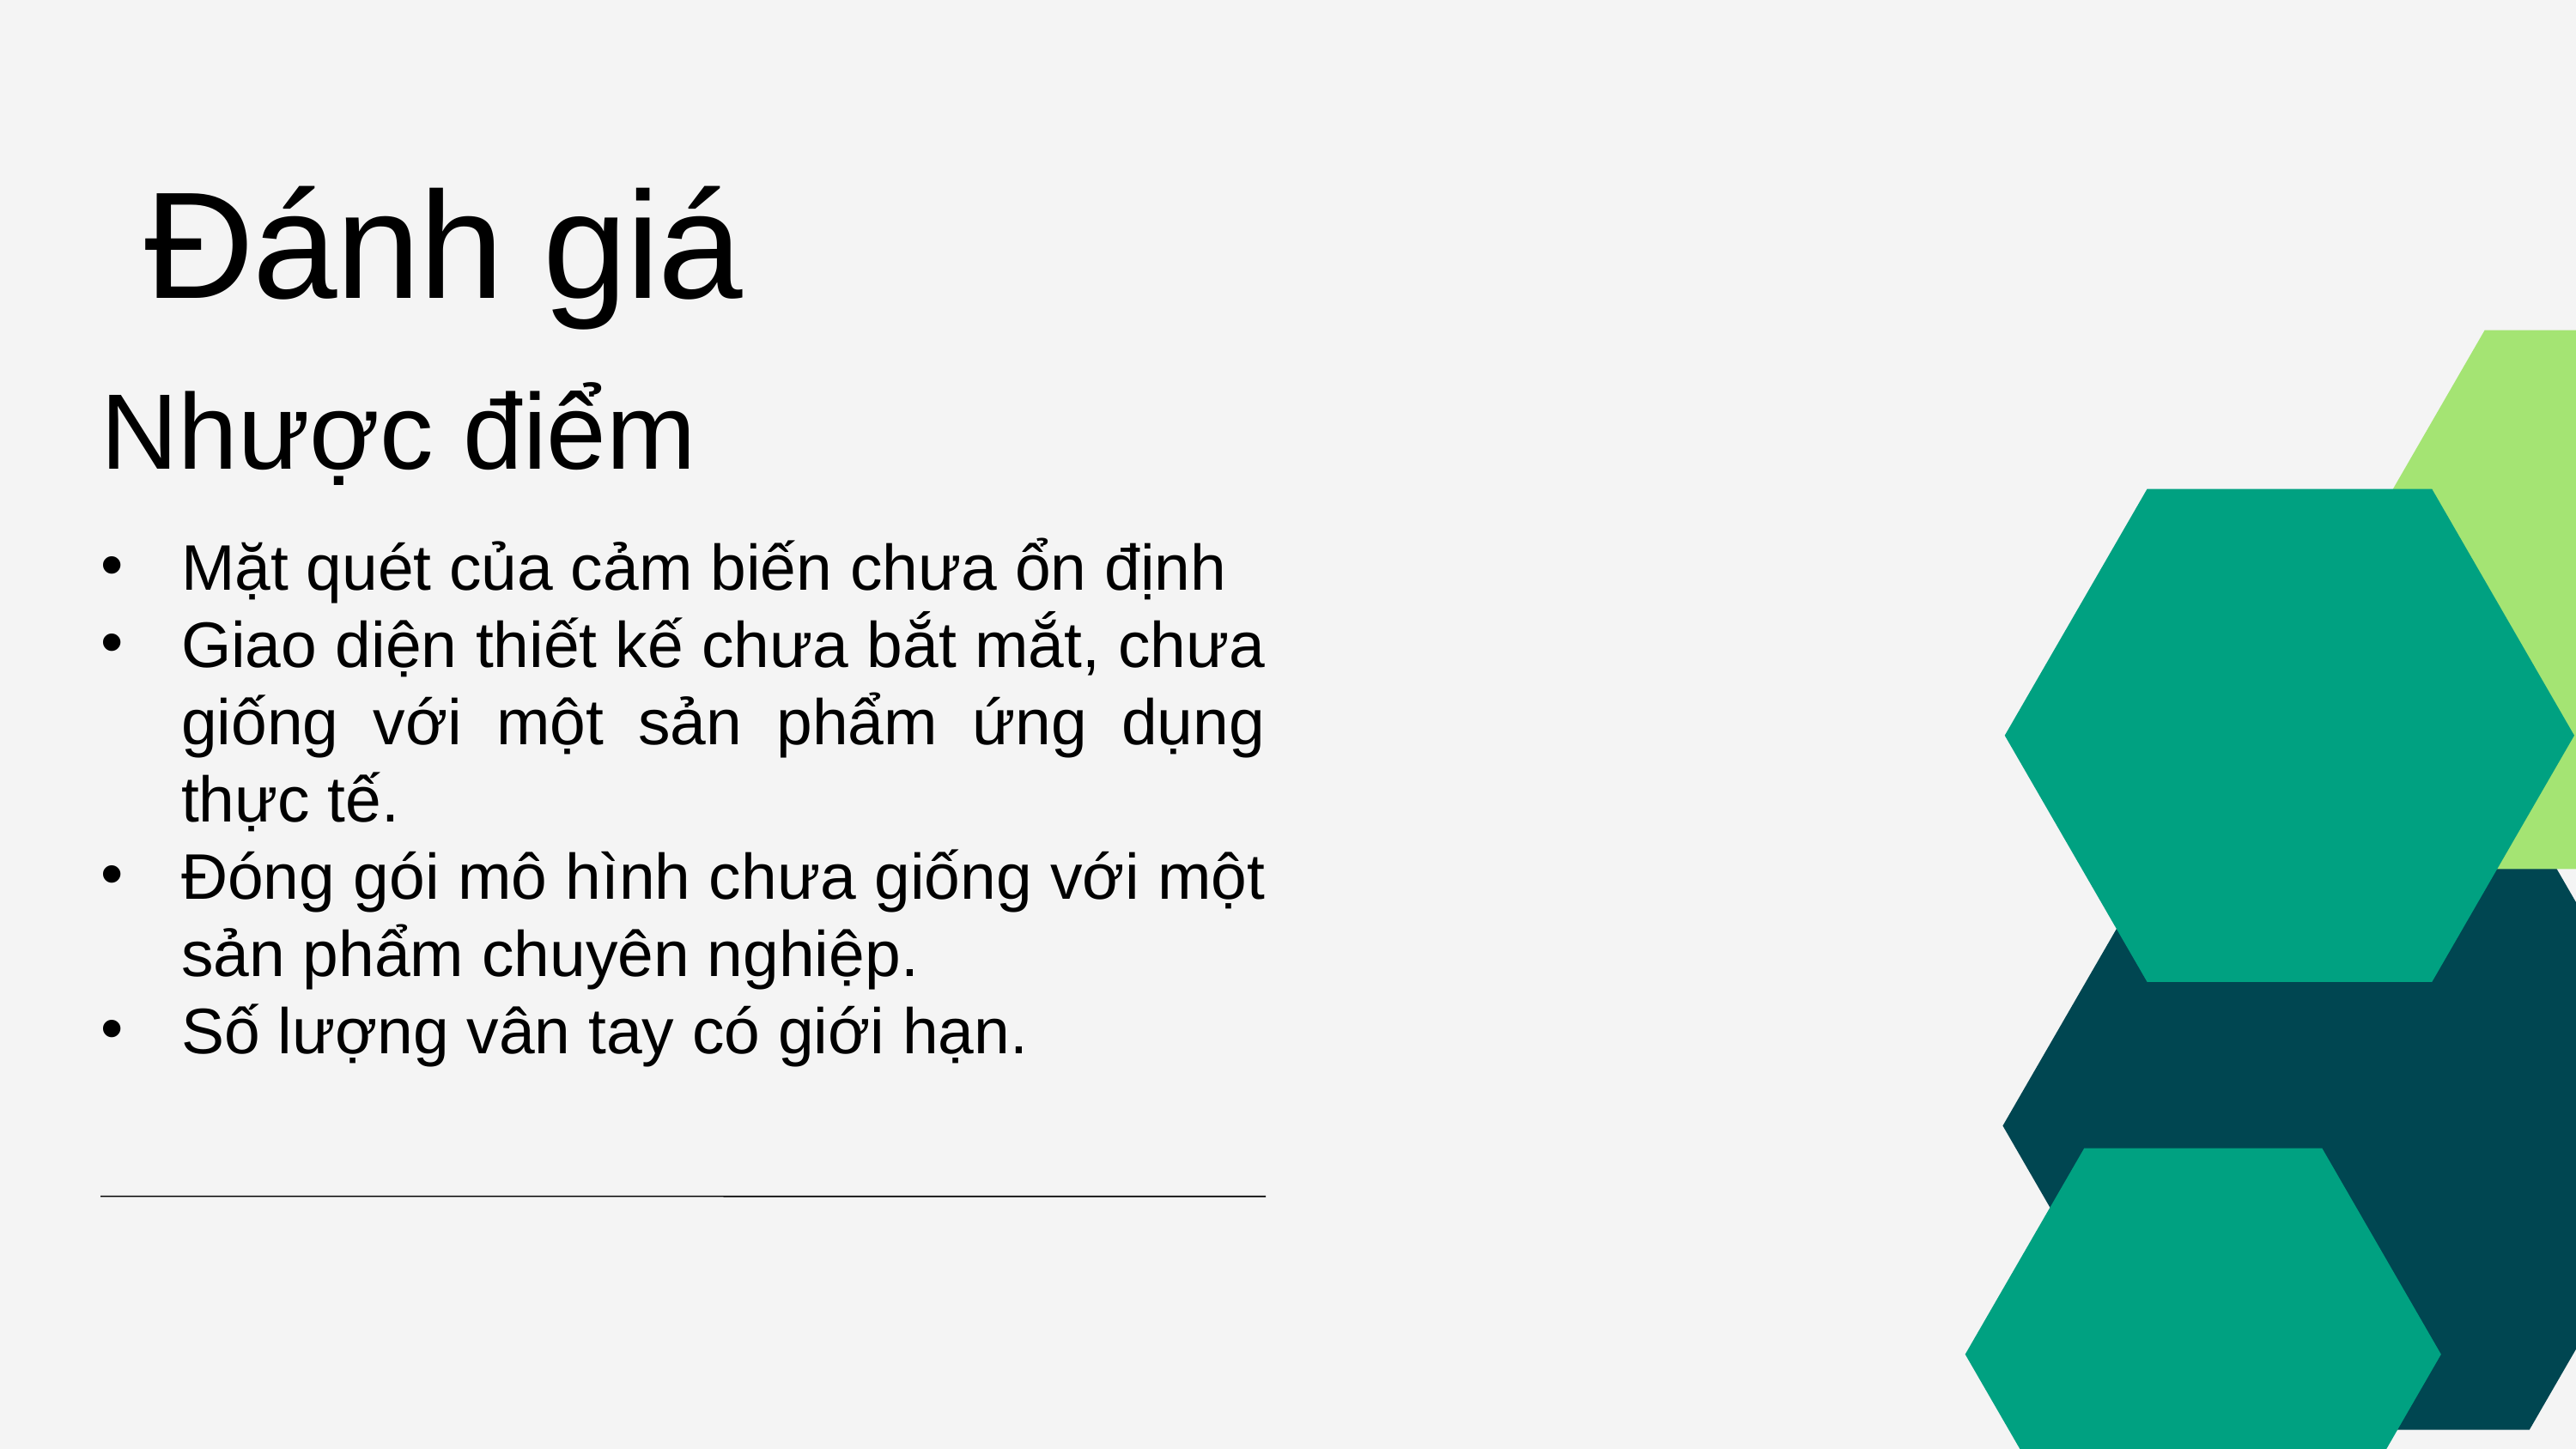

Đánh giá

Nhược điểm
Mặt quét của cảm biến chưa ổn định
Giao diện thiết kế chưa bắt mắt, chưa giống với một sản phẩm ứng dụng thực tế.
Đóng gói mô hình chưa giống với một sản phẩm chuyên nghiệp.
Số lượng vân tay có giới hạn.